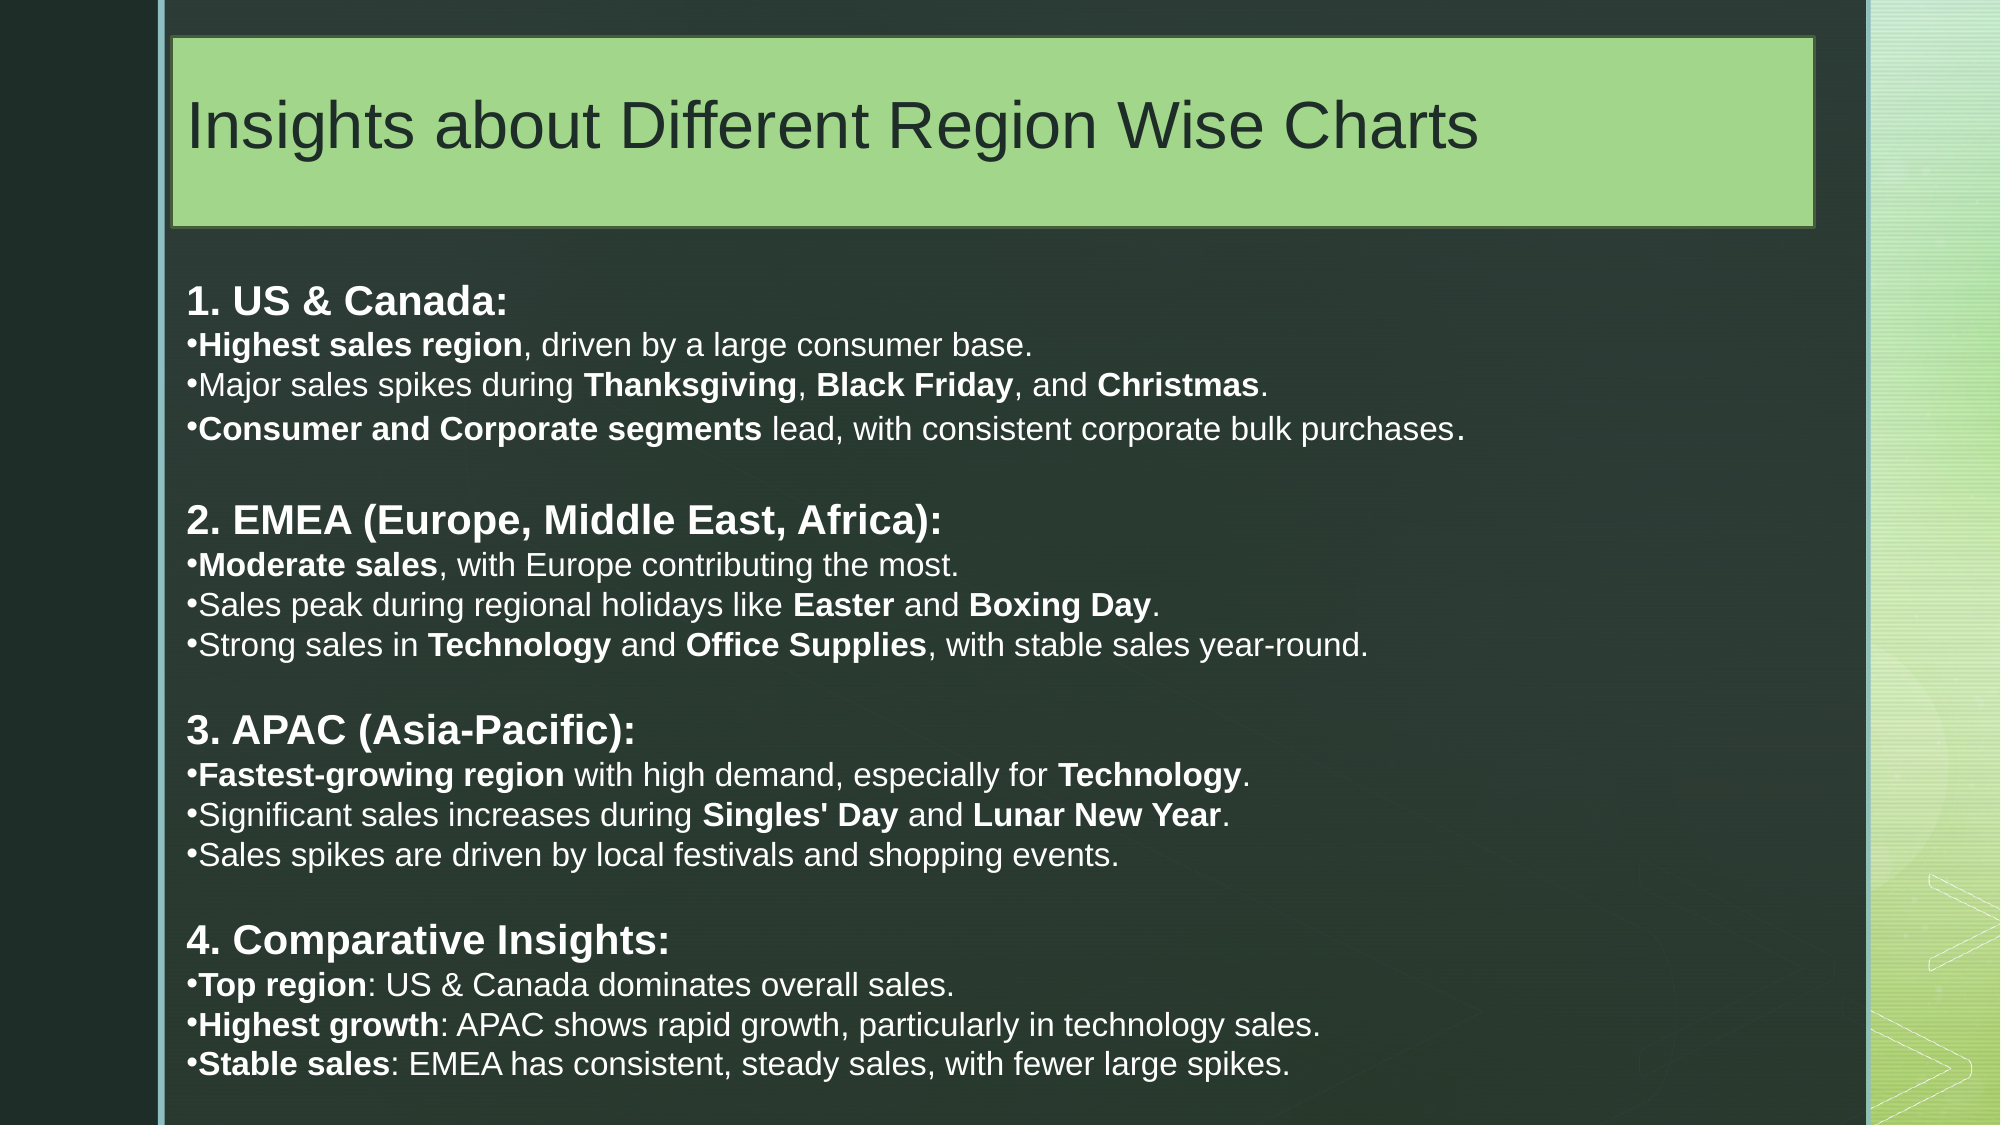

Insights about Different Region Wise Charts
1. US & Canada:
Highest sales region, driven by a large consumer base.
Major sales spikes during Thanksgiving, Black Friday, and Christmas.
Consumer and Corporate segments lead, with consistent corporate bulk purchases.

2. EMEA (Europe, Middle East, Africa):
Moderate sales, with Europe contributing the most.
Sales peak during regional holidays like Easter and Boxing Day.
Strong sales in Technology and Office Supplies, with stable sales year-round.

3. APAC (Asia-Pacific):
Fastest-growing region with high demand, especially for Technology.
Significant sales increases during Singles' Day and Lunar New Year.
Sales spikes are driven by local festivals and shopping events.

4. Comparative Insights:
Top region: US & Canada dominates overall sales.
Highest growth: APAC shows rapid growth, particularly in technology sales.
Stable sales: EMEA has consistent, steady sales, with fewer large spikes.